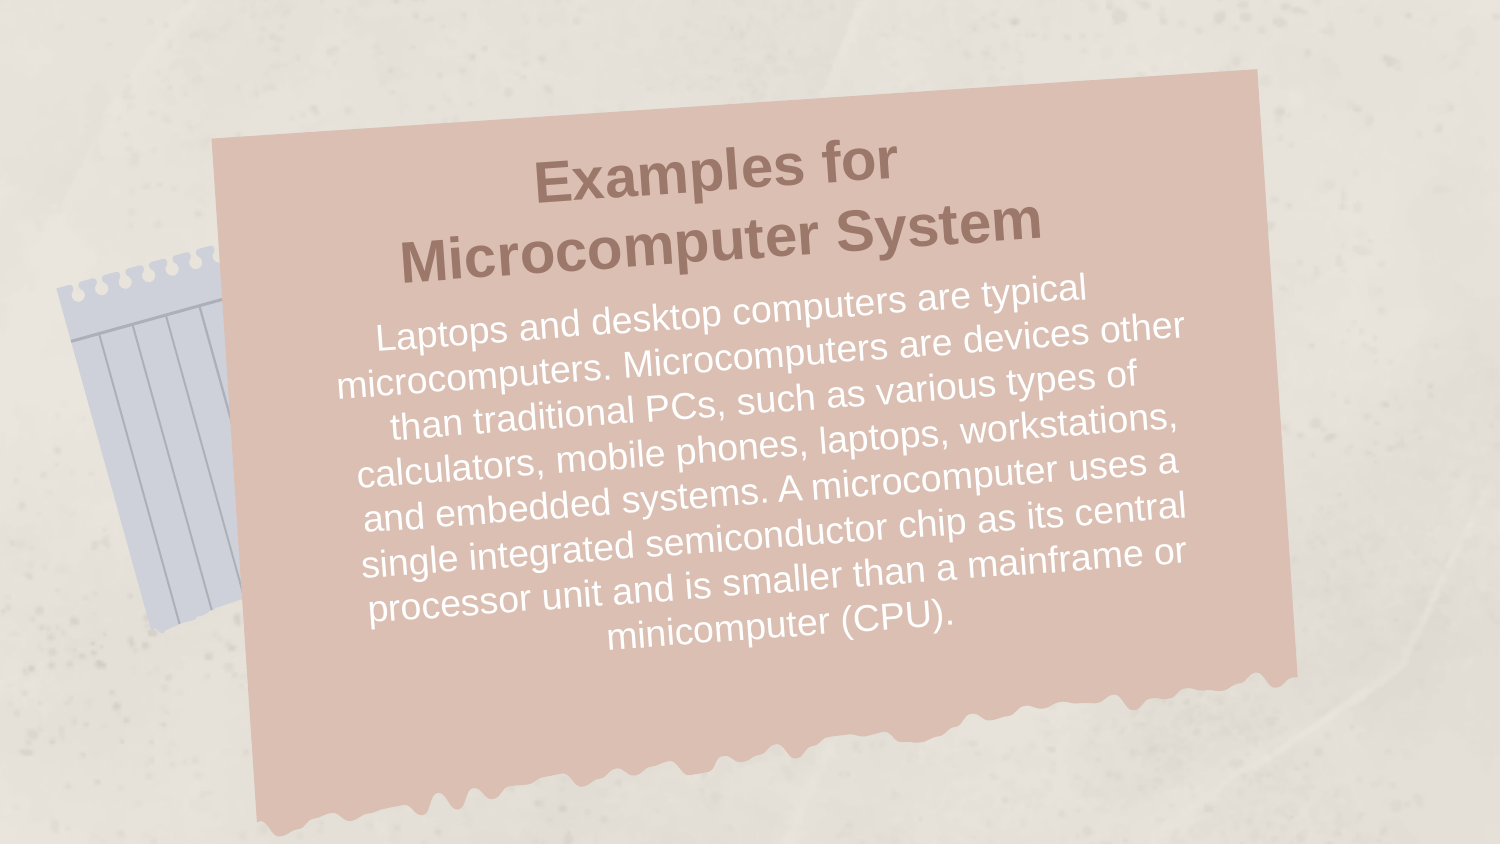

Examples for Microcomputer System
Laptops and desktop computers are typical microcomputers. Microcomputers are devices other than traditional PCs, such as various types of calculators, mobile phones, laptops, workstations, and embedded systems. A microcomputer uses a single integrated semiconductor chip as its central processor unit and is smaller than a mainframe or minicomputer (CPU).